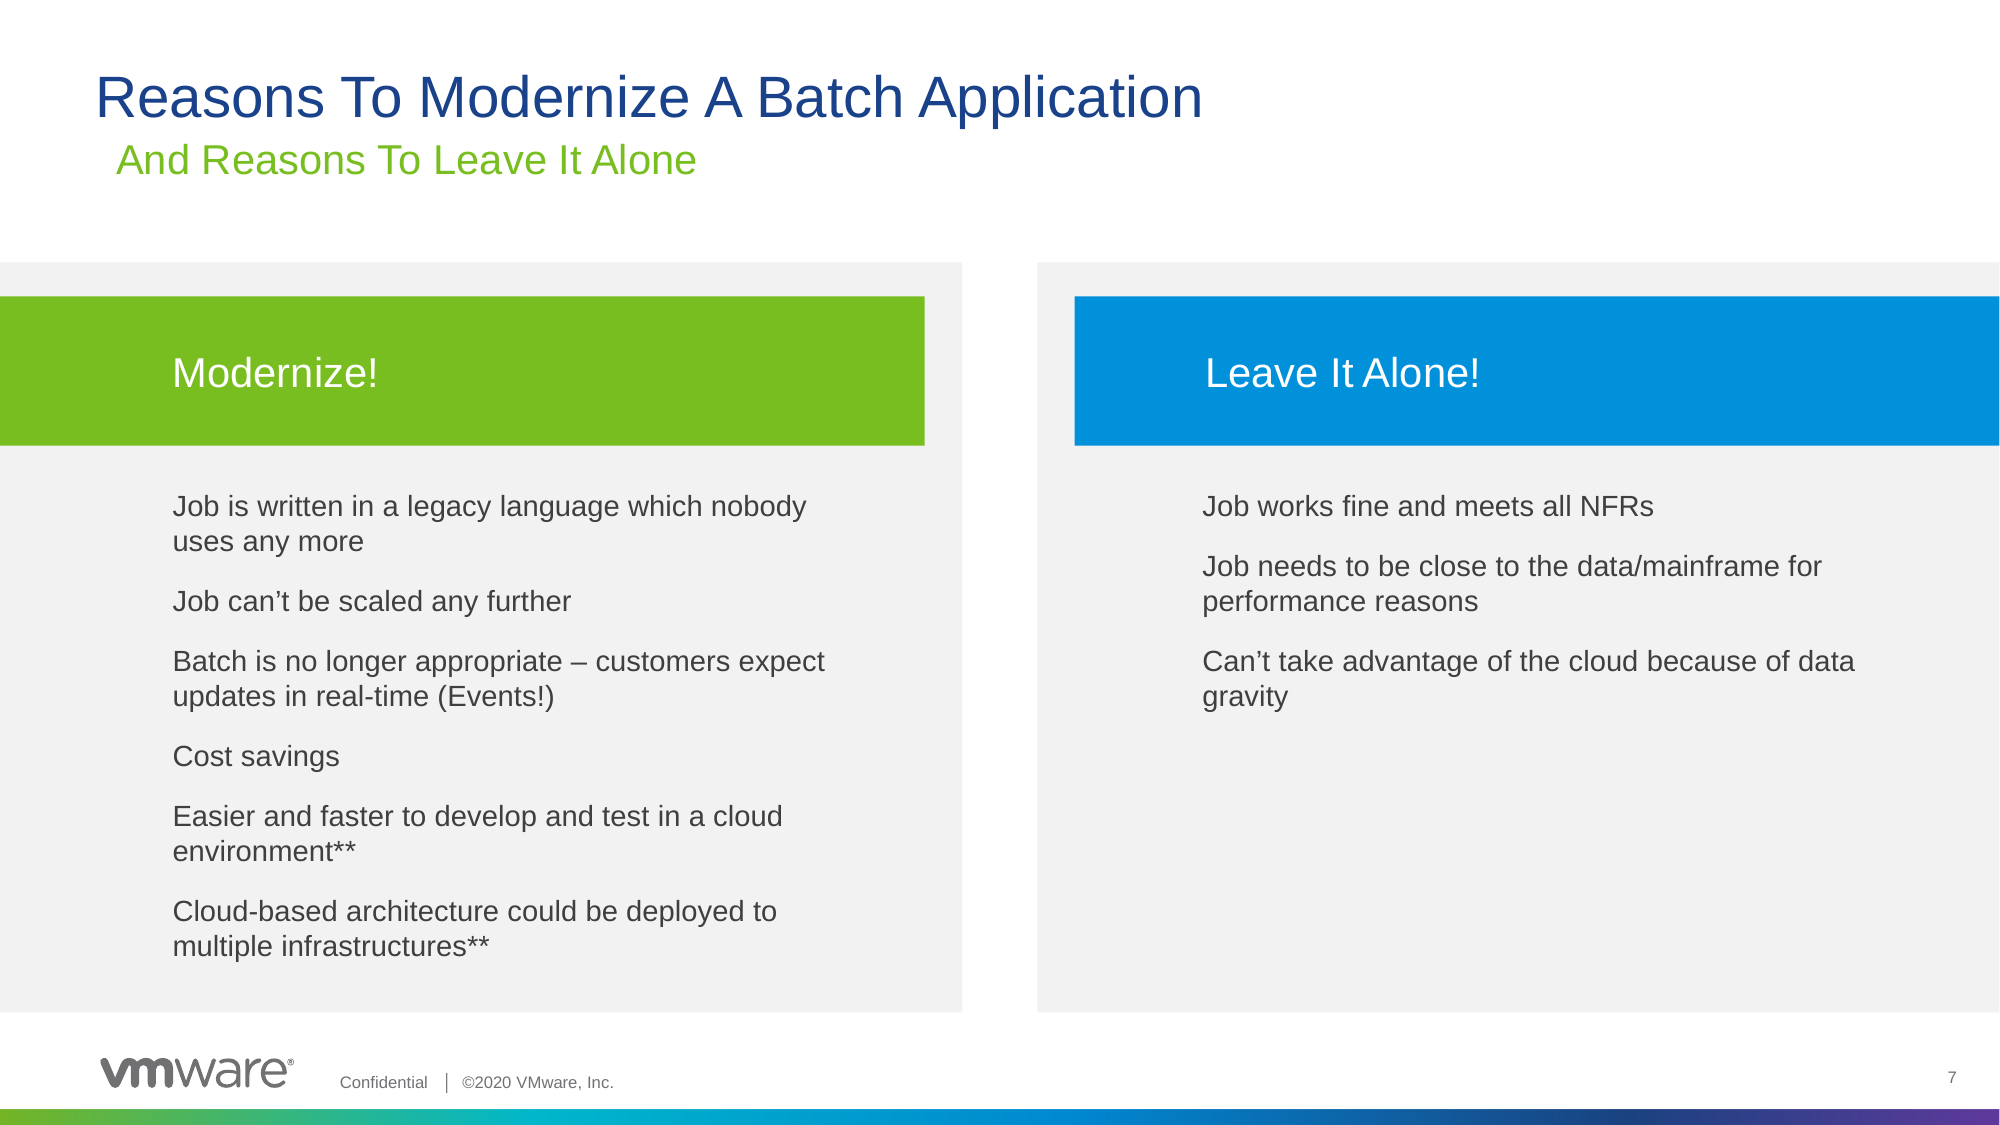

# Reasons To Modernize A Batch Application
And Reasons To Leave It Alone
Job is written in a legacy language which nobody uses any more
Job can’t be scaled any further
Batch is no longer appropriate – customers expect updates in real-time (Events!)
Cost savings
Easier and faster to develop and test in a cloud environment**
Cloud-based architecture could be deployed to multiple infrastructures**

Job works fine and meets all NFRs
Job needs to be close to the data/mainframe for performance reasons
Can’t take advantage of the cloud because of data gravity
Modernize!
Leave It Alone!